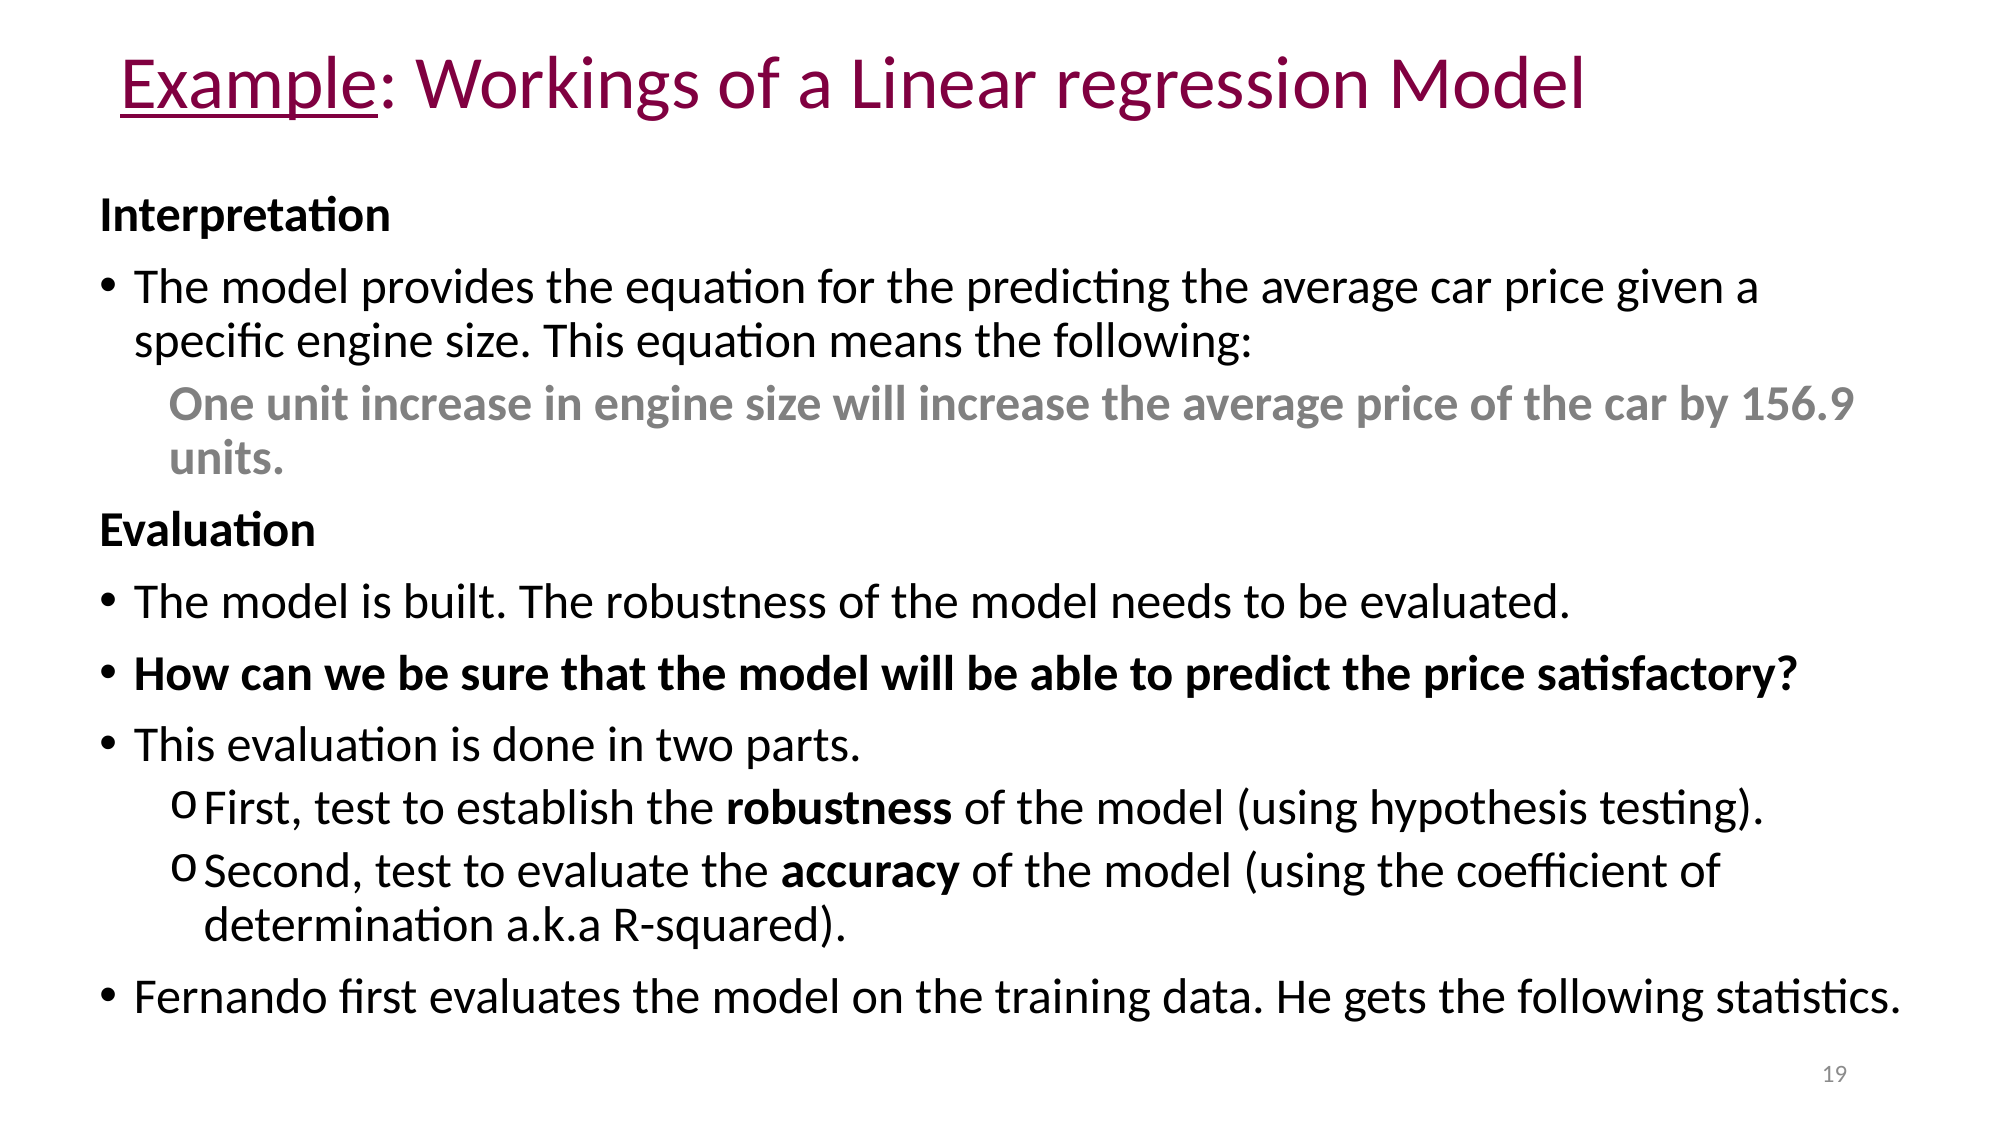

# Example: Workings of a Linear regression Model
Interpretation
The model provides the equation for the predicting the average car price given a specific engine size. This equation means the following:
One unit increase in engine size will increase the average price of the car by 156.9 units.
Evaluation
The model is built. The robustness of the model needs to be evaluated.
How can we be sure that the model will be able to predict the price satisfactory?
This evaluation is done in two parts.
First, test to establish the robustness of the model (using hypothesis testing).
Second, test to evaluate the accuracy of the model (using the coefficient of determination a.k.a R-squared).
Fernando first evaluates the model on the training data. He gets the following statistics.
19